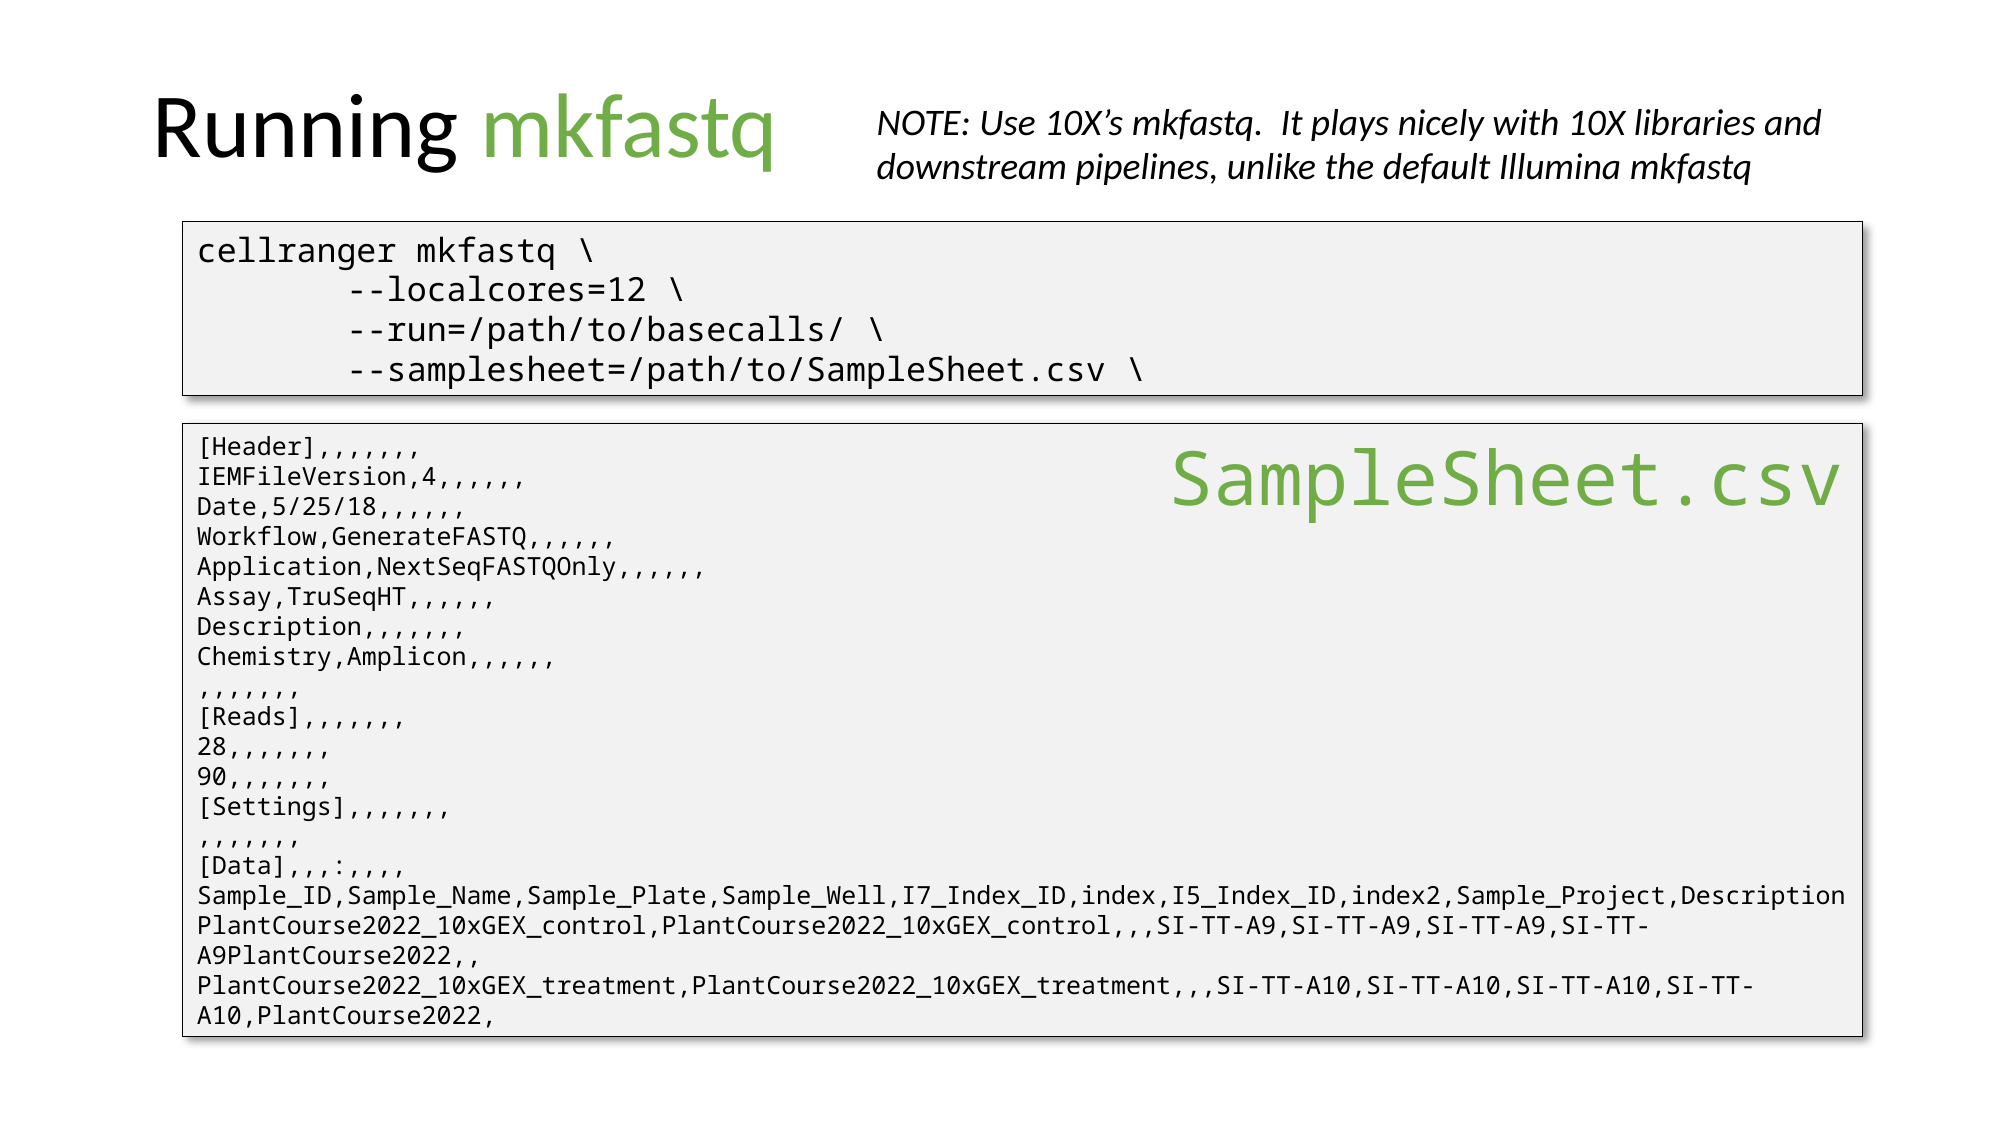

Running mkfastq
NOTE: Use 10X’s mkfastq.  It plays nicely with 10X libraries and downstream pipelines, unlike the default Illumina mkfastq
cellranger mkfastq \
	--localcores=12 \
	--run=/path/to/basecalls/ \
	--samplesheet=/path/to/SampleSheet.csv \
[Header],,,,,,,
IEMFileVersion,4,,,,,,
Date,5/25/18,,,,,,
Workflow,GenerateFASTQ,,,,,,
Application,NextSeqFASTQOnly,,,,,,
Assay,TruSeqHT,,,,,,
Description,,,,,,,
Chemistry,Amplicon,,,,,,
,,,,,,,
[Reads],,,,,,,
28,,,,,,,
90,,,,,,,
[Settings],,,,,,,
,,,,,,,
[Data],,,:,,,,
Sample_ID,Sample_Name,Sample_Plate,Sample_Well,I7_Index_ID,index,I5_Index_ID,index2,Sample_Project,Description
PlantCourse2022_10xGEX_control,PlantCourse2022_10xGEX_control,,,SI-TT-A9,SI-TT-A9,SI-TT-A9,SI-TT-A9PlantCourse2022,,
PlantCourse2022_10xGEX_treatment,PlantCourse2022_10xGEX_treatment,,,SI-TT-A10,SI-TT-A10,SI-TT-A10,SI-TT-A10,PlantCourse2022,
SampleSheet.csv